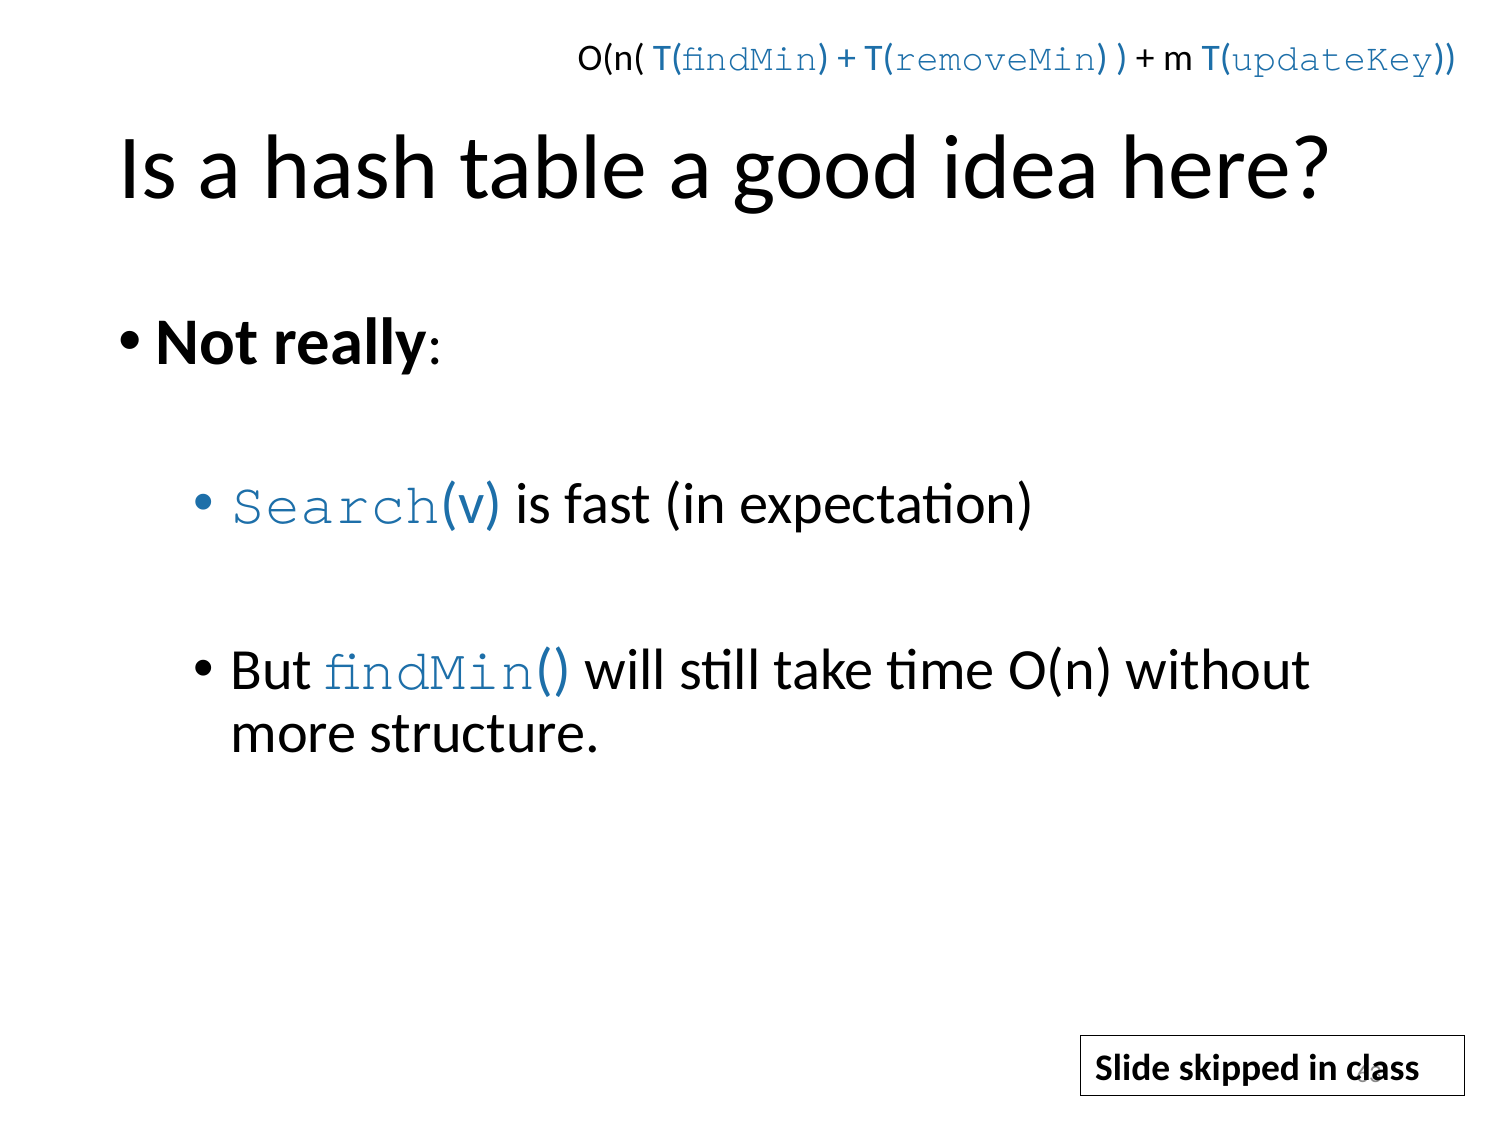

O(n( T(findMin) + T(removeMin) ) + m T(updateKey))

# Is a hash table a good idea here?
Not really:

Search(v) is fast (in expectation)

But findMin() will still take time O(n) without more structure.
Slide skipped in class
63